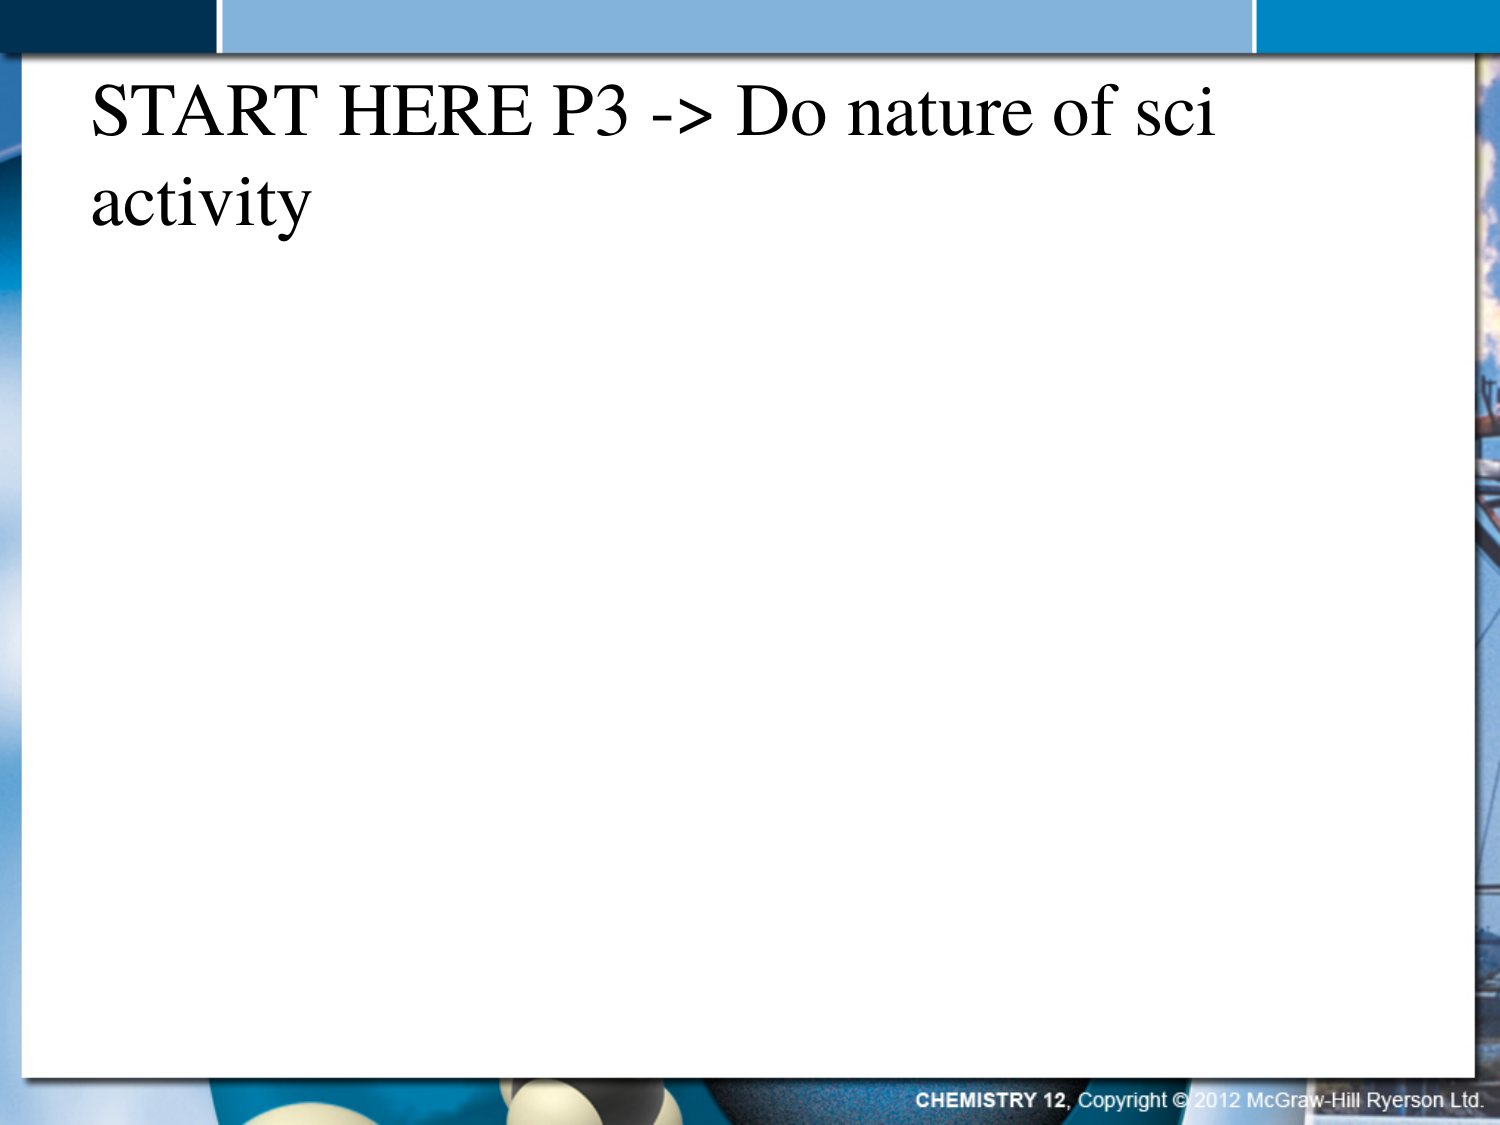

# START HERE P3 -> Do nature of sci activity